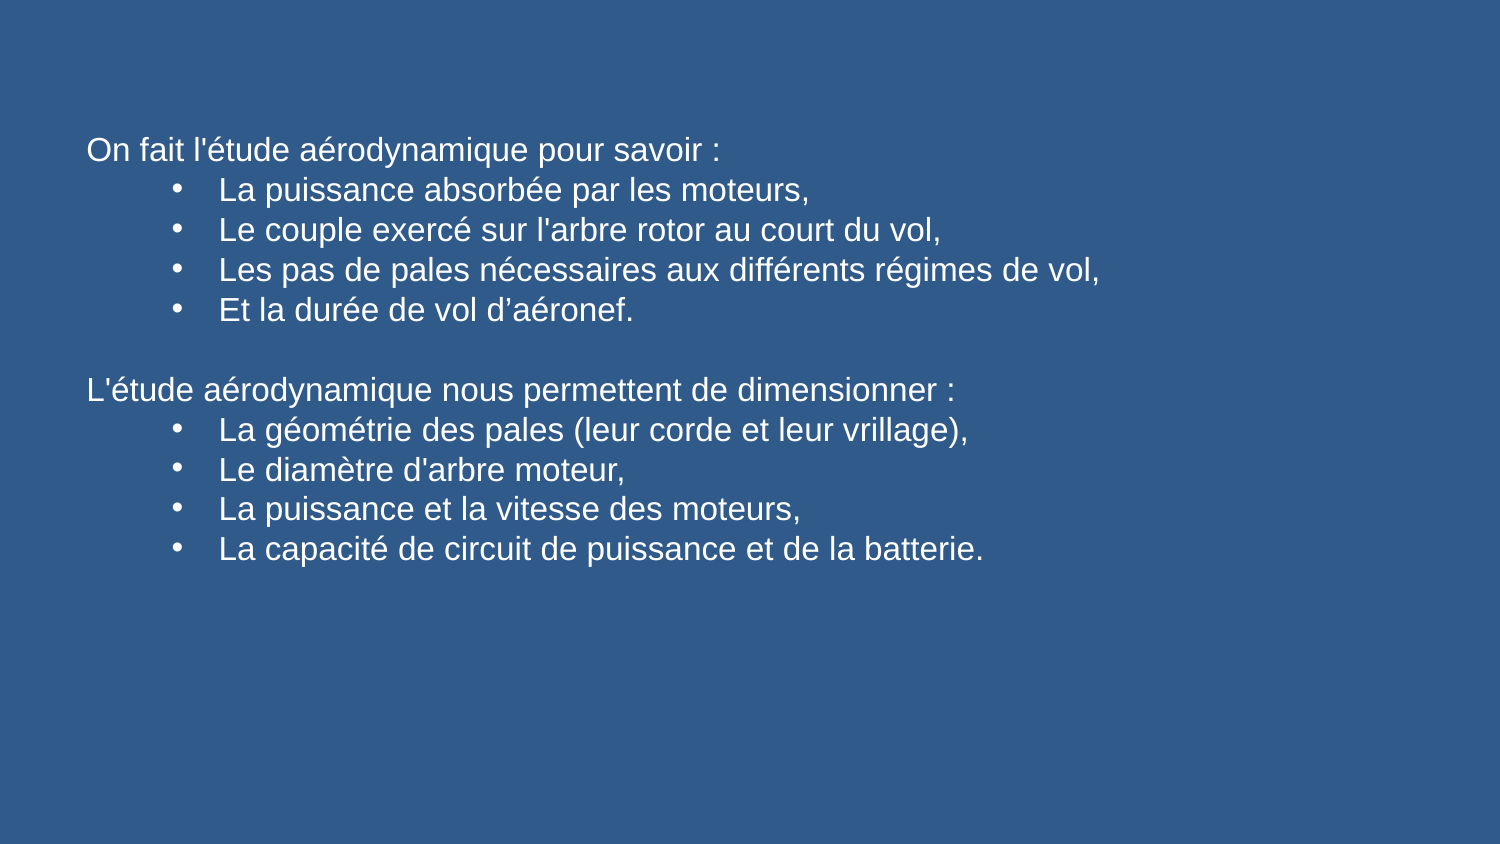

On fait l'étude aérodynamique pour savoir :
La puissance absorbée par les moteurs,
Le couple exercé sur l'arbre rotor au court du vol,
Les pas de pales nécessaires aux différents régimes de vol,
Et la durée de vol d’aéronef.

L'étude aérodynamique nous permettent de dimensionner :
La géométrie des pales (leur corde et leur vrillage),
Le diamètre d'arbre moteur,
La puissance et la vitesse des moteurs,
La capacité de circuit de puissance et de la batterie.